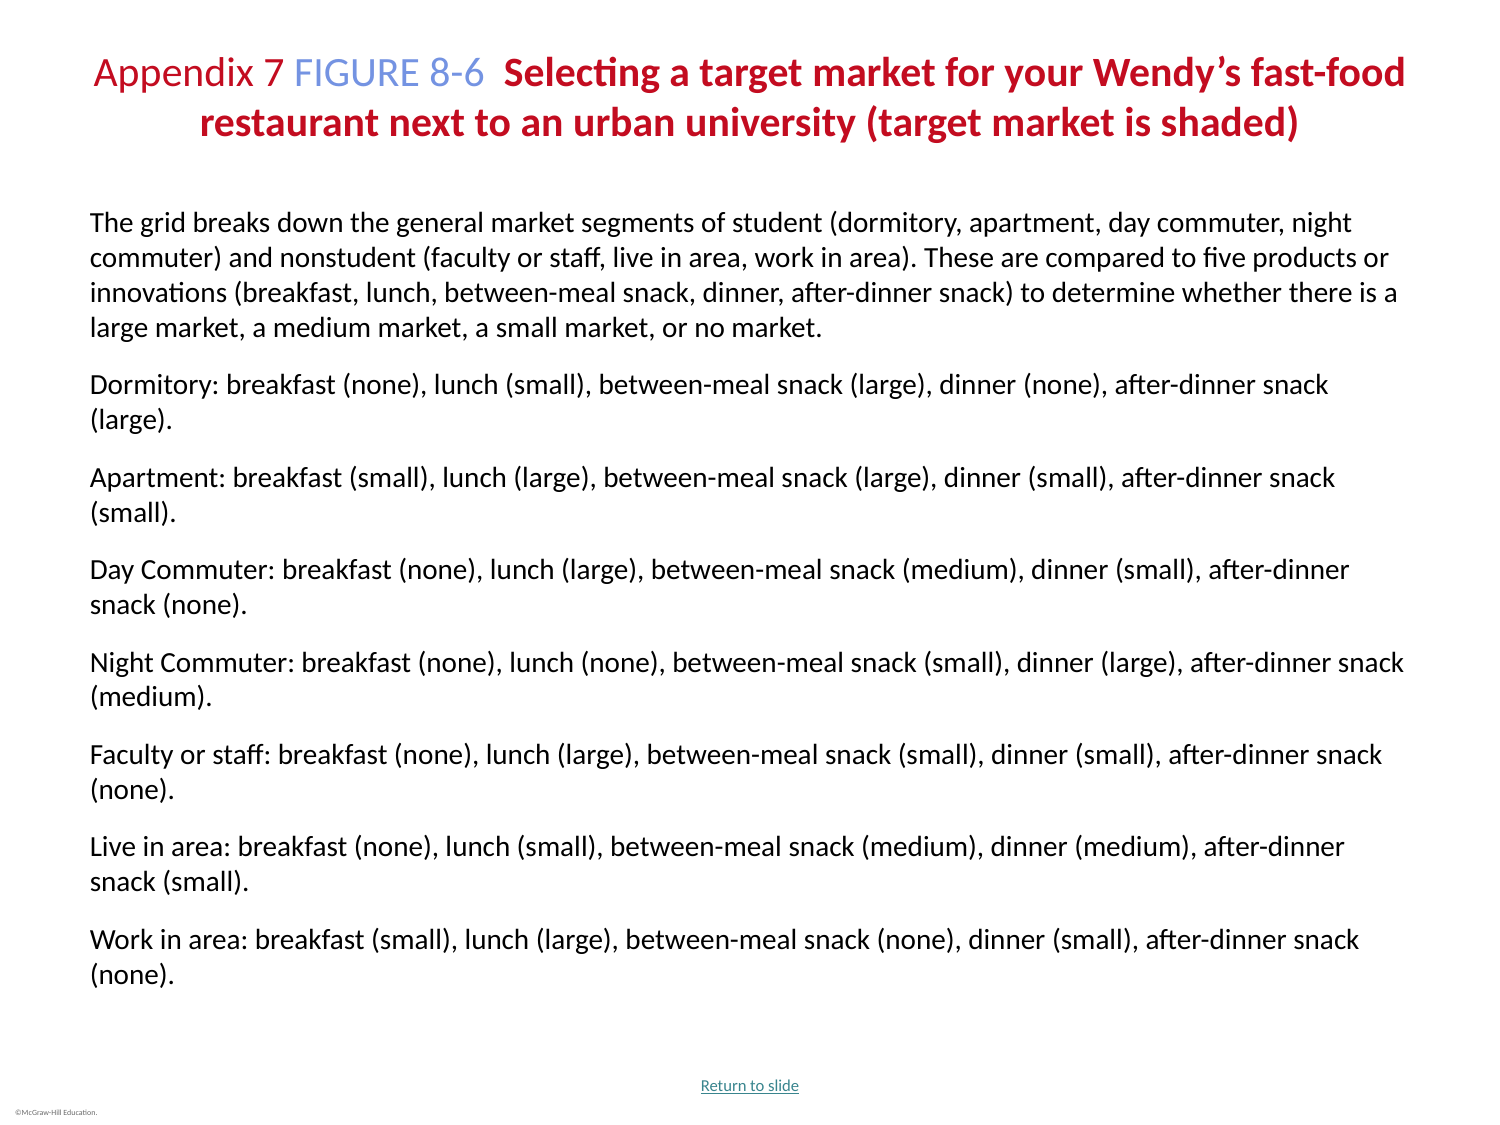

# Appendix 7 FIGURE 8-6  Selecting a target market for your Wendy’s fast-food restaurant next to an urban university (target market is shaded)
The grid breaks down the general market segments of student (dormitory, apartment, day commuter, night commuter) and nonstudent (faculty or staff, live in area, work in area). These are compared to five products or innovations (breakfast, lunch, between-meal snack, dinner, after-dinner snack) to determine whether there is a large market, a medium market, a small market, or no market.
Dormitory: breakfast (none), lunch (small), between-meal snack (large), dinner (none), after-dinner snack (large).
Apartment: breakfast (small), lunch (large), between-meal snack (large), dinner (small), after-dinner snack (small).
Day Commuter: breakfast (none), lunch (large), between-meal snack (medium), dinner (small), after-dinner snack (none).
Night Commuter: breakfast (none), lunch (none), between-meal snack (small), dinner (large), after-dinner snack (medium).
Faculty or staff: breakfast (none), lunch (large), between-meal snack (small), dinner (small), after-dinner snack (none).
Live in area: breakfast (none), lunch (small), between-meal snack (medium), dinner (medium), after-dinner snack (small).
Work in area: breakfast (small), lunch (large), between-meal snack (none), dinner (small), after-dinner snack (none).
Return to slide